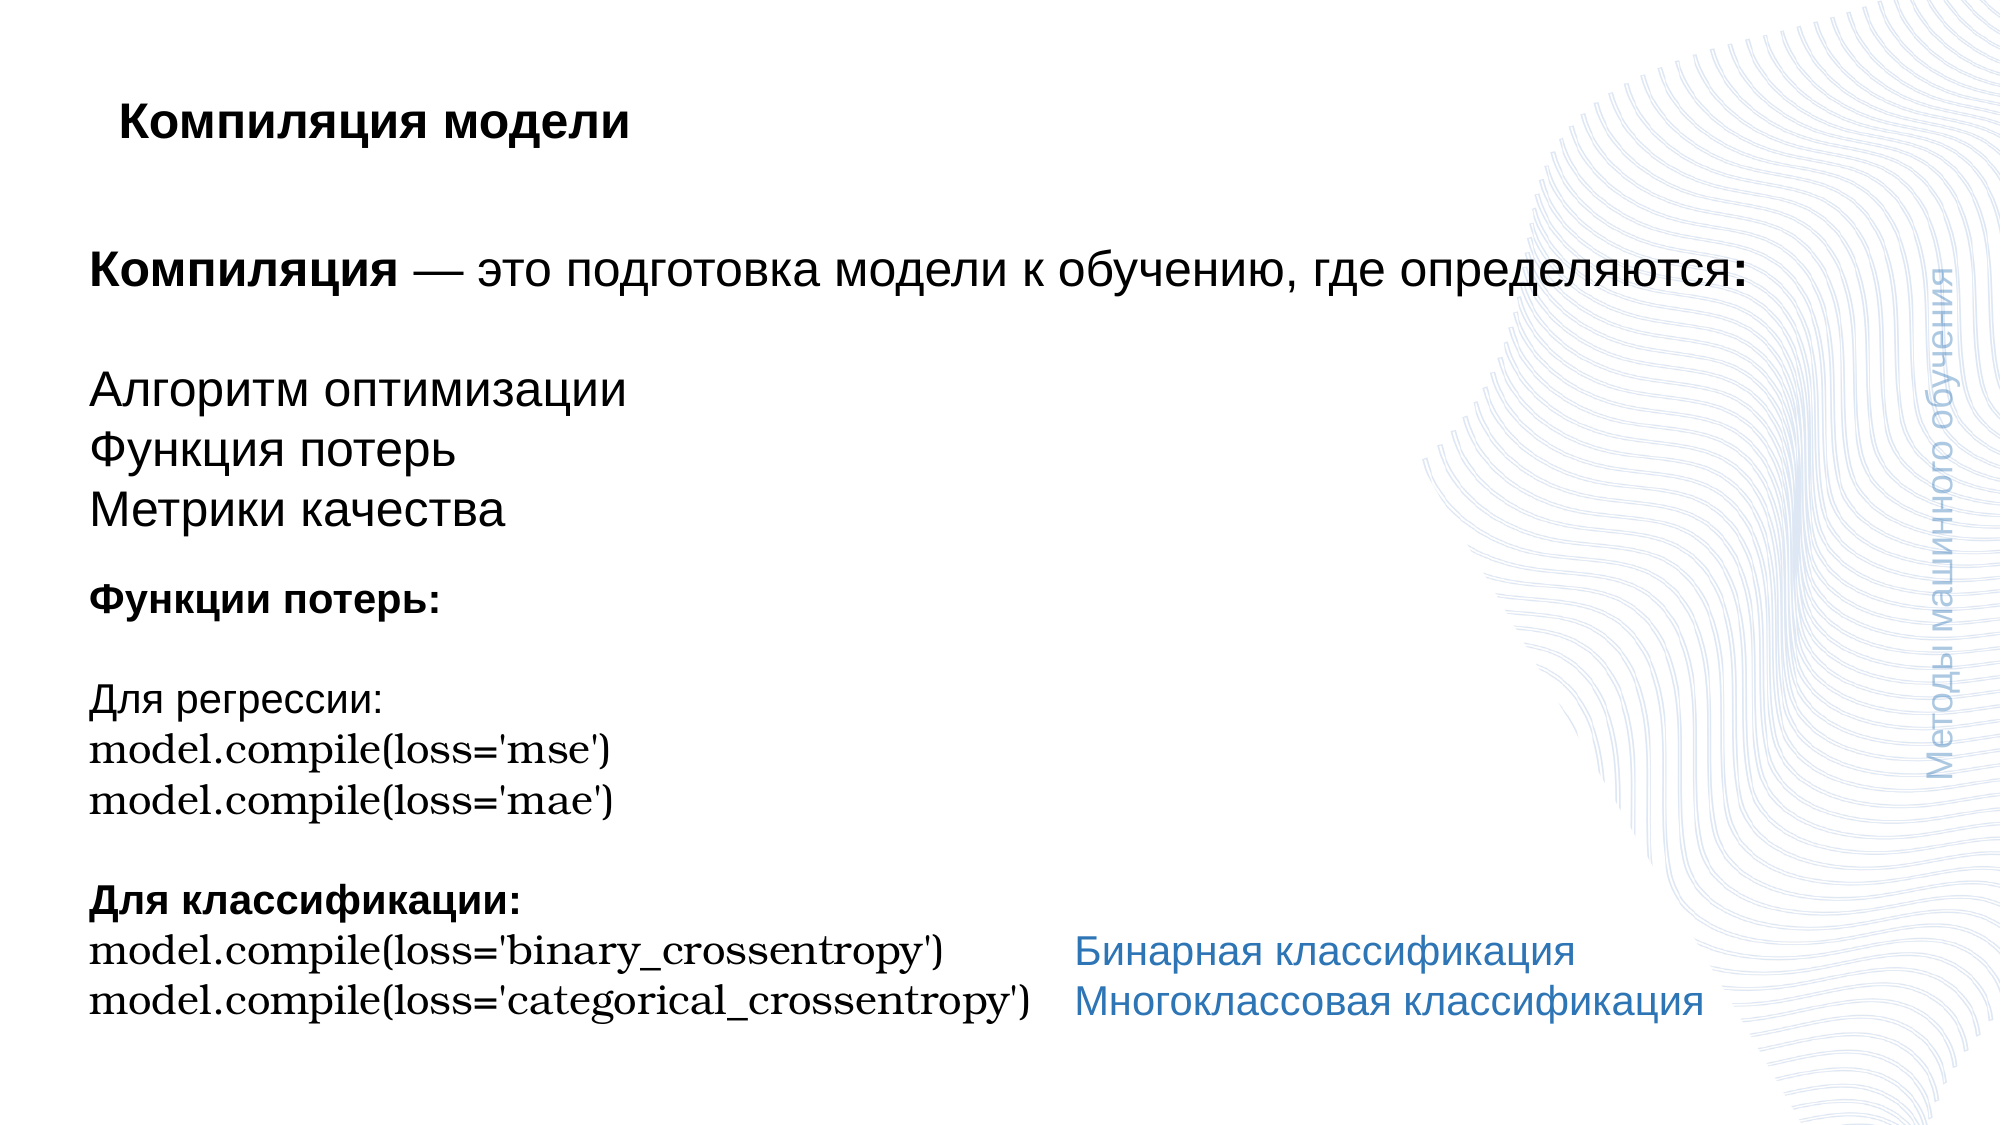

Компиляция модели
Компиляция — это подготовка модели к обучению, где определяются:

Алгоритм оптимизации
Функция потерь
Метрики качества
Методы машинного обучения
Функции потерь:

Для регрессии:
model.compile(loss='mse')
model.compile(loss='mae')

Для классификации:
model.compile(loss='binary_crossentropy')
model.compile(loss='categorical_crossentropy')
Бинарная классификация
Многоклассовая классификация